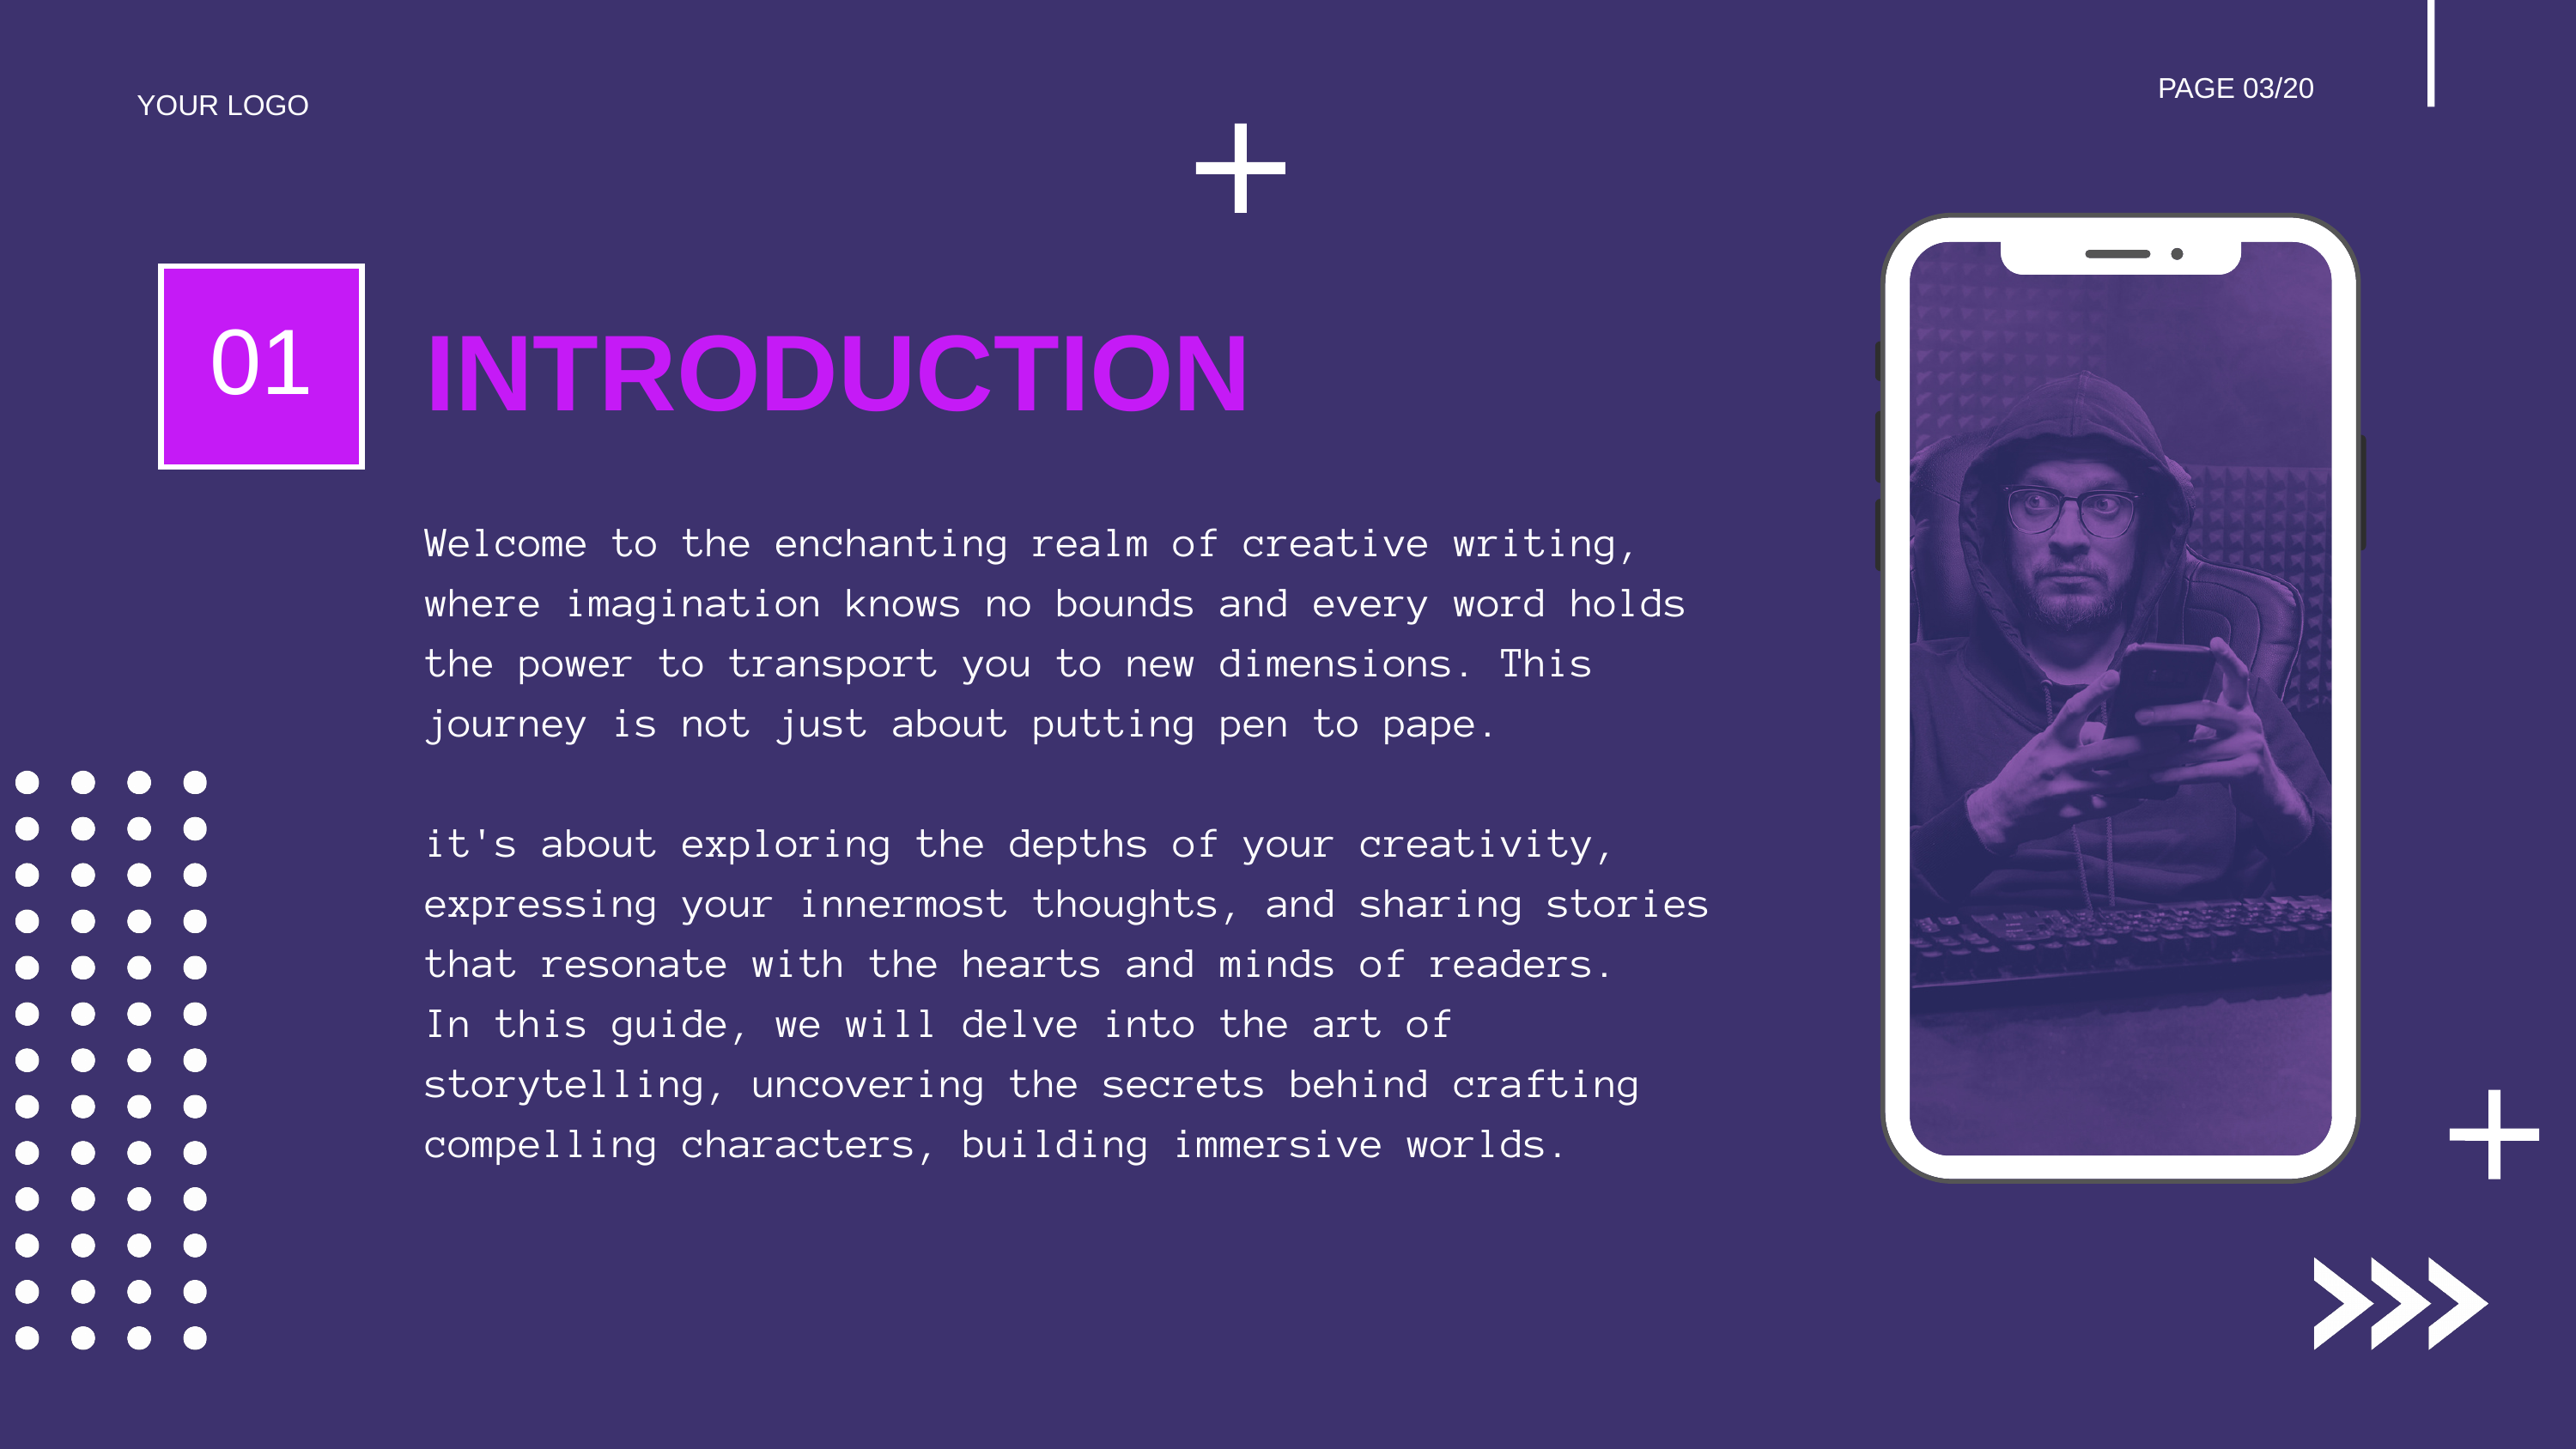

PAGE 03/20
YOUR LOGO

01
INTRODUCTION
Welcome to the enchanting realm of creative writing, where imagination knows no bounds and every word holds the power to transport you to new dimensions. This journey is not just about putting pen to pape.

it's about exploring the depths of your creativity, expressing your innermost thoughts, and sharing stories that resonate with the hearts and minds of readers.
In this guide, we will delve into the art of storytelling, uncovering the secrets behind crafting compelling characters, building immersive worlds.